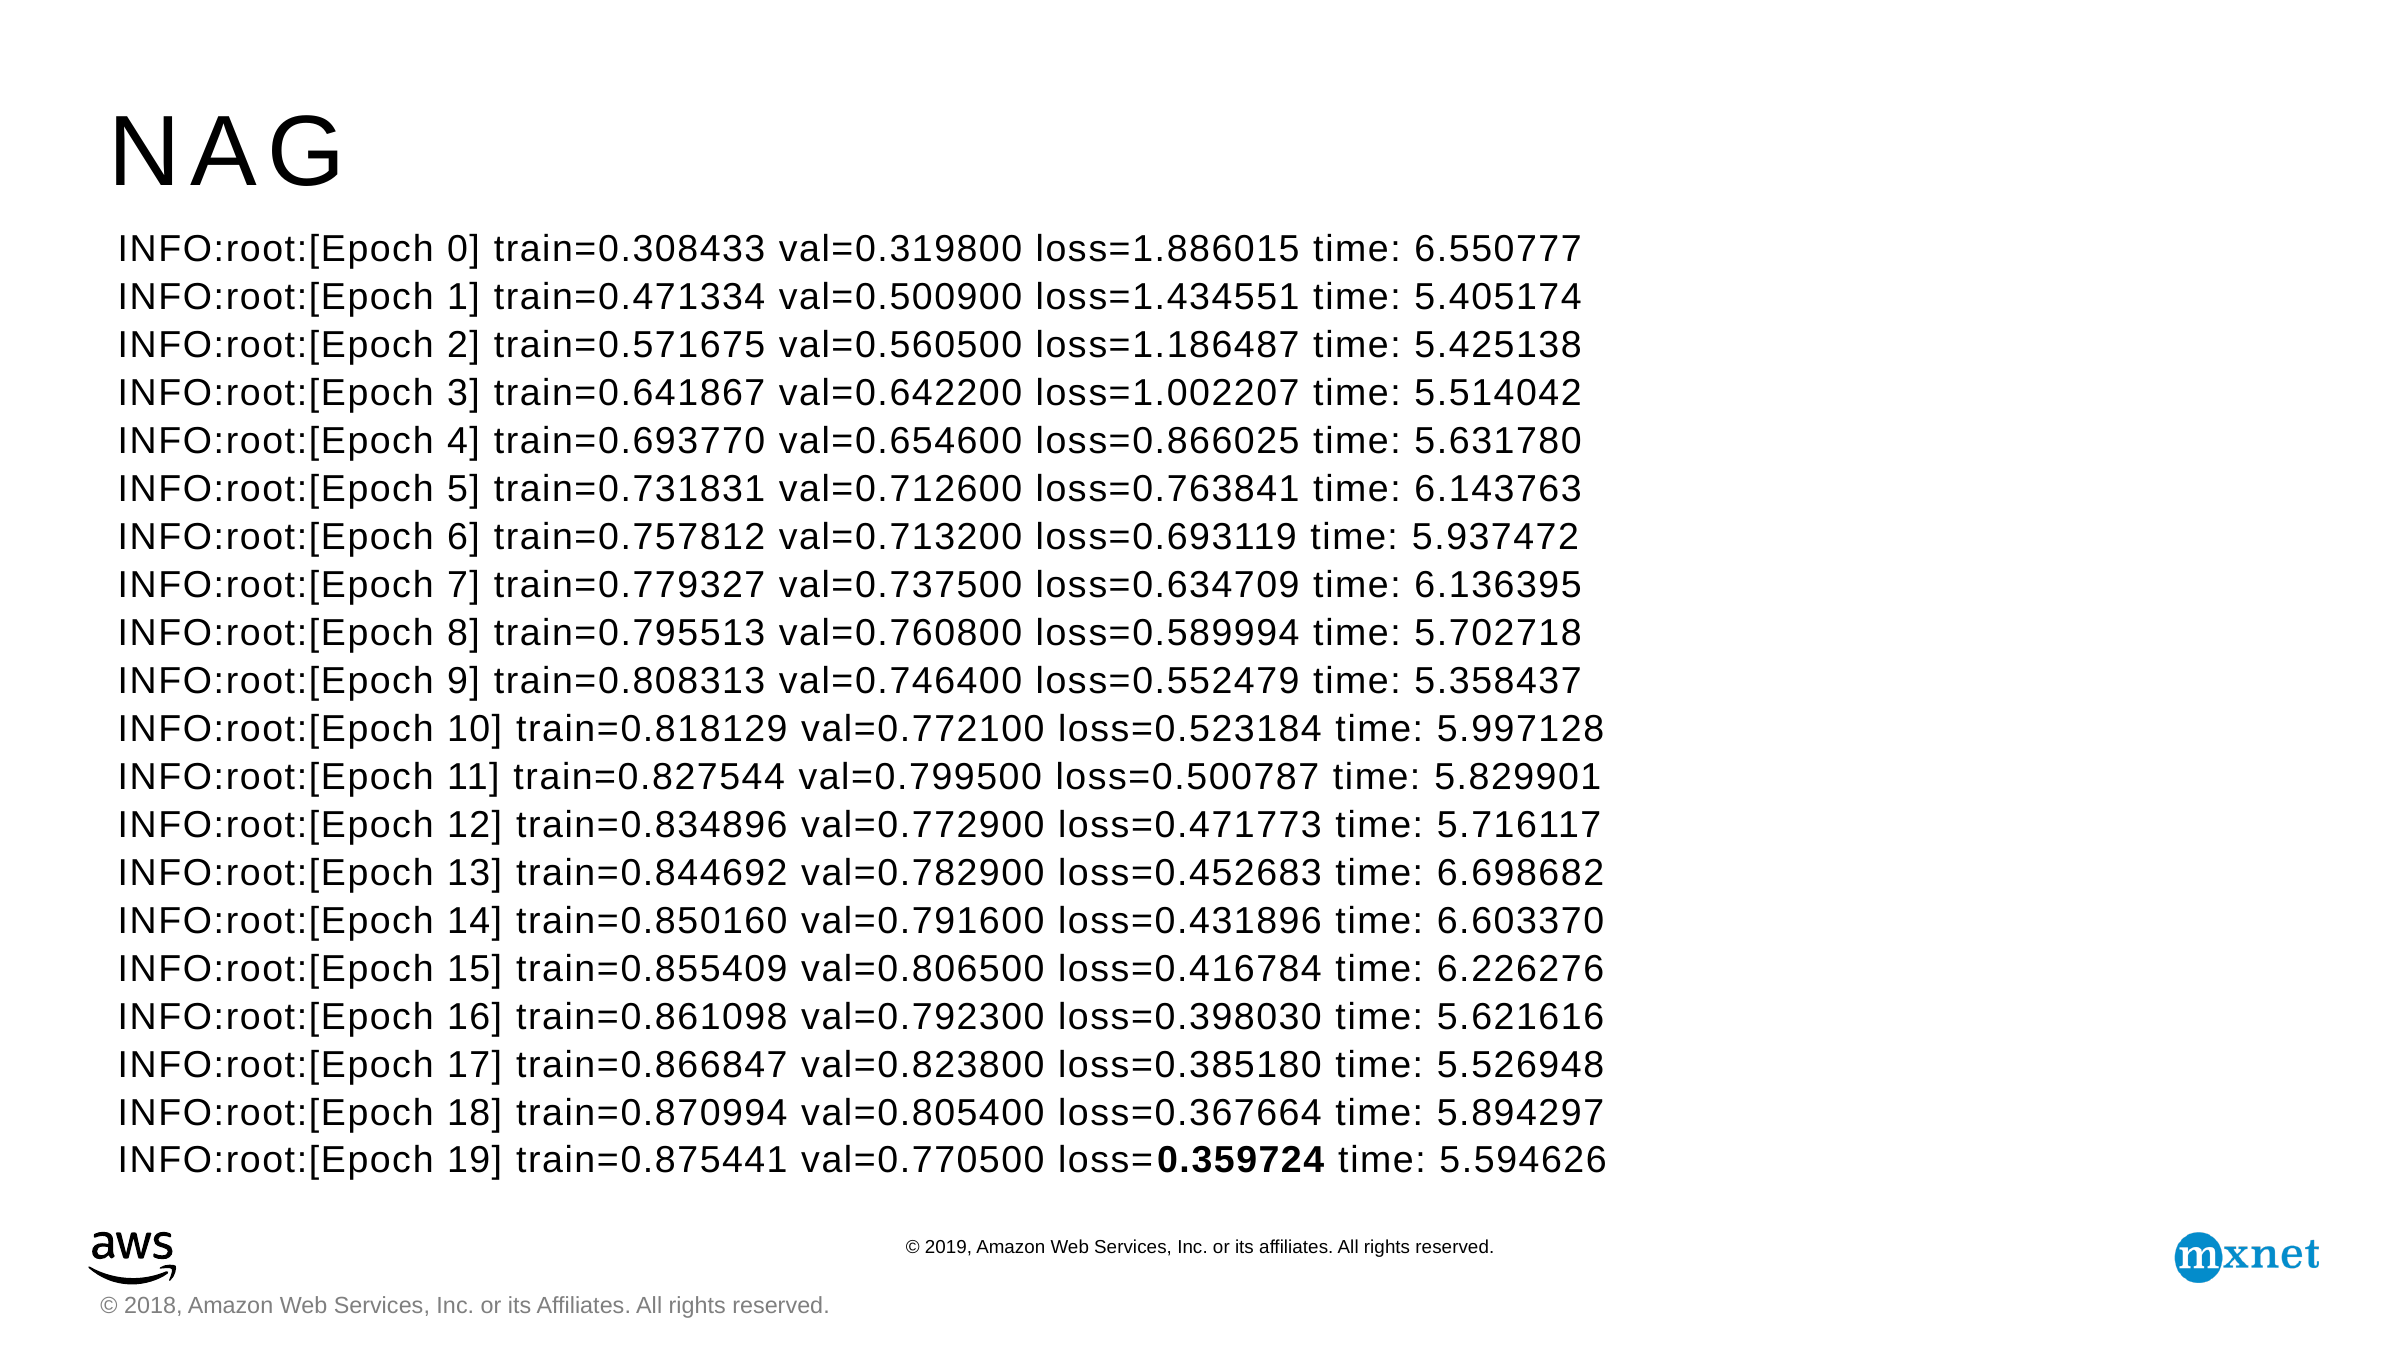

# NAG
INFO:root:[Epoch 0] train=0.308433 val=0.319800 loss=1.886015 time: 6.550777
INFO:root:[Epoch 1] train=0.471334 val=0.500900 loss=1.434551 time: 5.405174
INFO:root:[Epoch 2] train=0.571675 val=0.560500 loss=1.186487 time: 5.425138
INFO:root:[Epoch 3] train=0.641867 val=0.642200 loss=1.002207 time: 5.514042
INFO:root:[Epoch 4] train=0.693770 val=0.654600 loss=0.866025 time: 5.631780
INFO:root:[Epoch 5] train=0.731831 val=0.712600 loss=0.763841 time: 6.143763
INFO:root:[Epoch 6] train=0.757812 val=0.713200 loss=0.693119 time: 5.937472
INFO:root:[Epoch 7] train=0.779327 val=0.737500 loss=0.634709 time: 6.136395
INFO:root:[Epoch 8] train=0.795513 val=0.760800 loss=0.589994 time: 5.702718
INFO:root:[Epoch 9] train=0.808313 val=0.746400 loss=0.552479 time: 5.358437
INFO:root:[Epoch 10] train=0.818129 val=0.772100 loss=0.523184 time: 5.997128
INFO:root:[Epoch 11] train=0.827544 val=0.799500 loss=0.500787 time: 5.829901
INFO:root:[Epoch 12] train=0.834896 val=0.772900 loss=0.471773 time: 5.716117
INFO:root:[Epoch 13] train=0.844692 val=0.782900 loss=0.452683 time: 6.698682
INFO:root:[Epoch 14] train=0.850160 val=0.791600 loss=0.431896 time: 6.603370
INFO:root:[Epoch 15] train=0.855409 val=0.806500 loss=0.416784 time: 6.226276
INFO:root:[Epoch 16] train=0.861098 val=0.792300 loss=0.398030 time: 5.621616
INFO:root:[Epoch 17] train=0.866847 val=0.823800 loss=0.385180 time: 5.526948
INFO:root:[Epoch 18] train=0.870994 val=0.805400 loss=0.367664 time: 5.894297
INFO:root:[Epoch 19] train=0.875441 val=0.770500 loss=0.359724 time: 5.594626